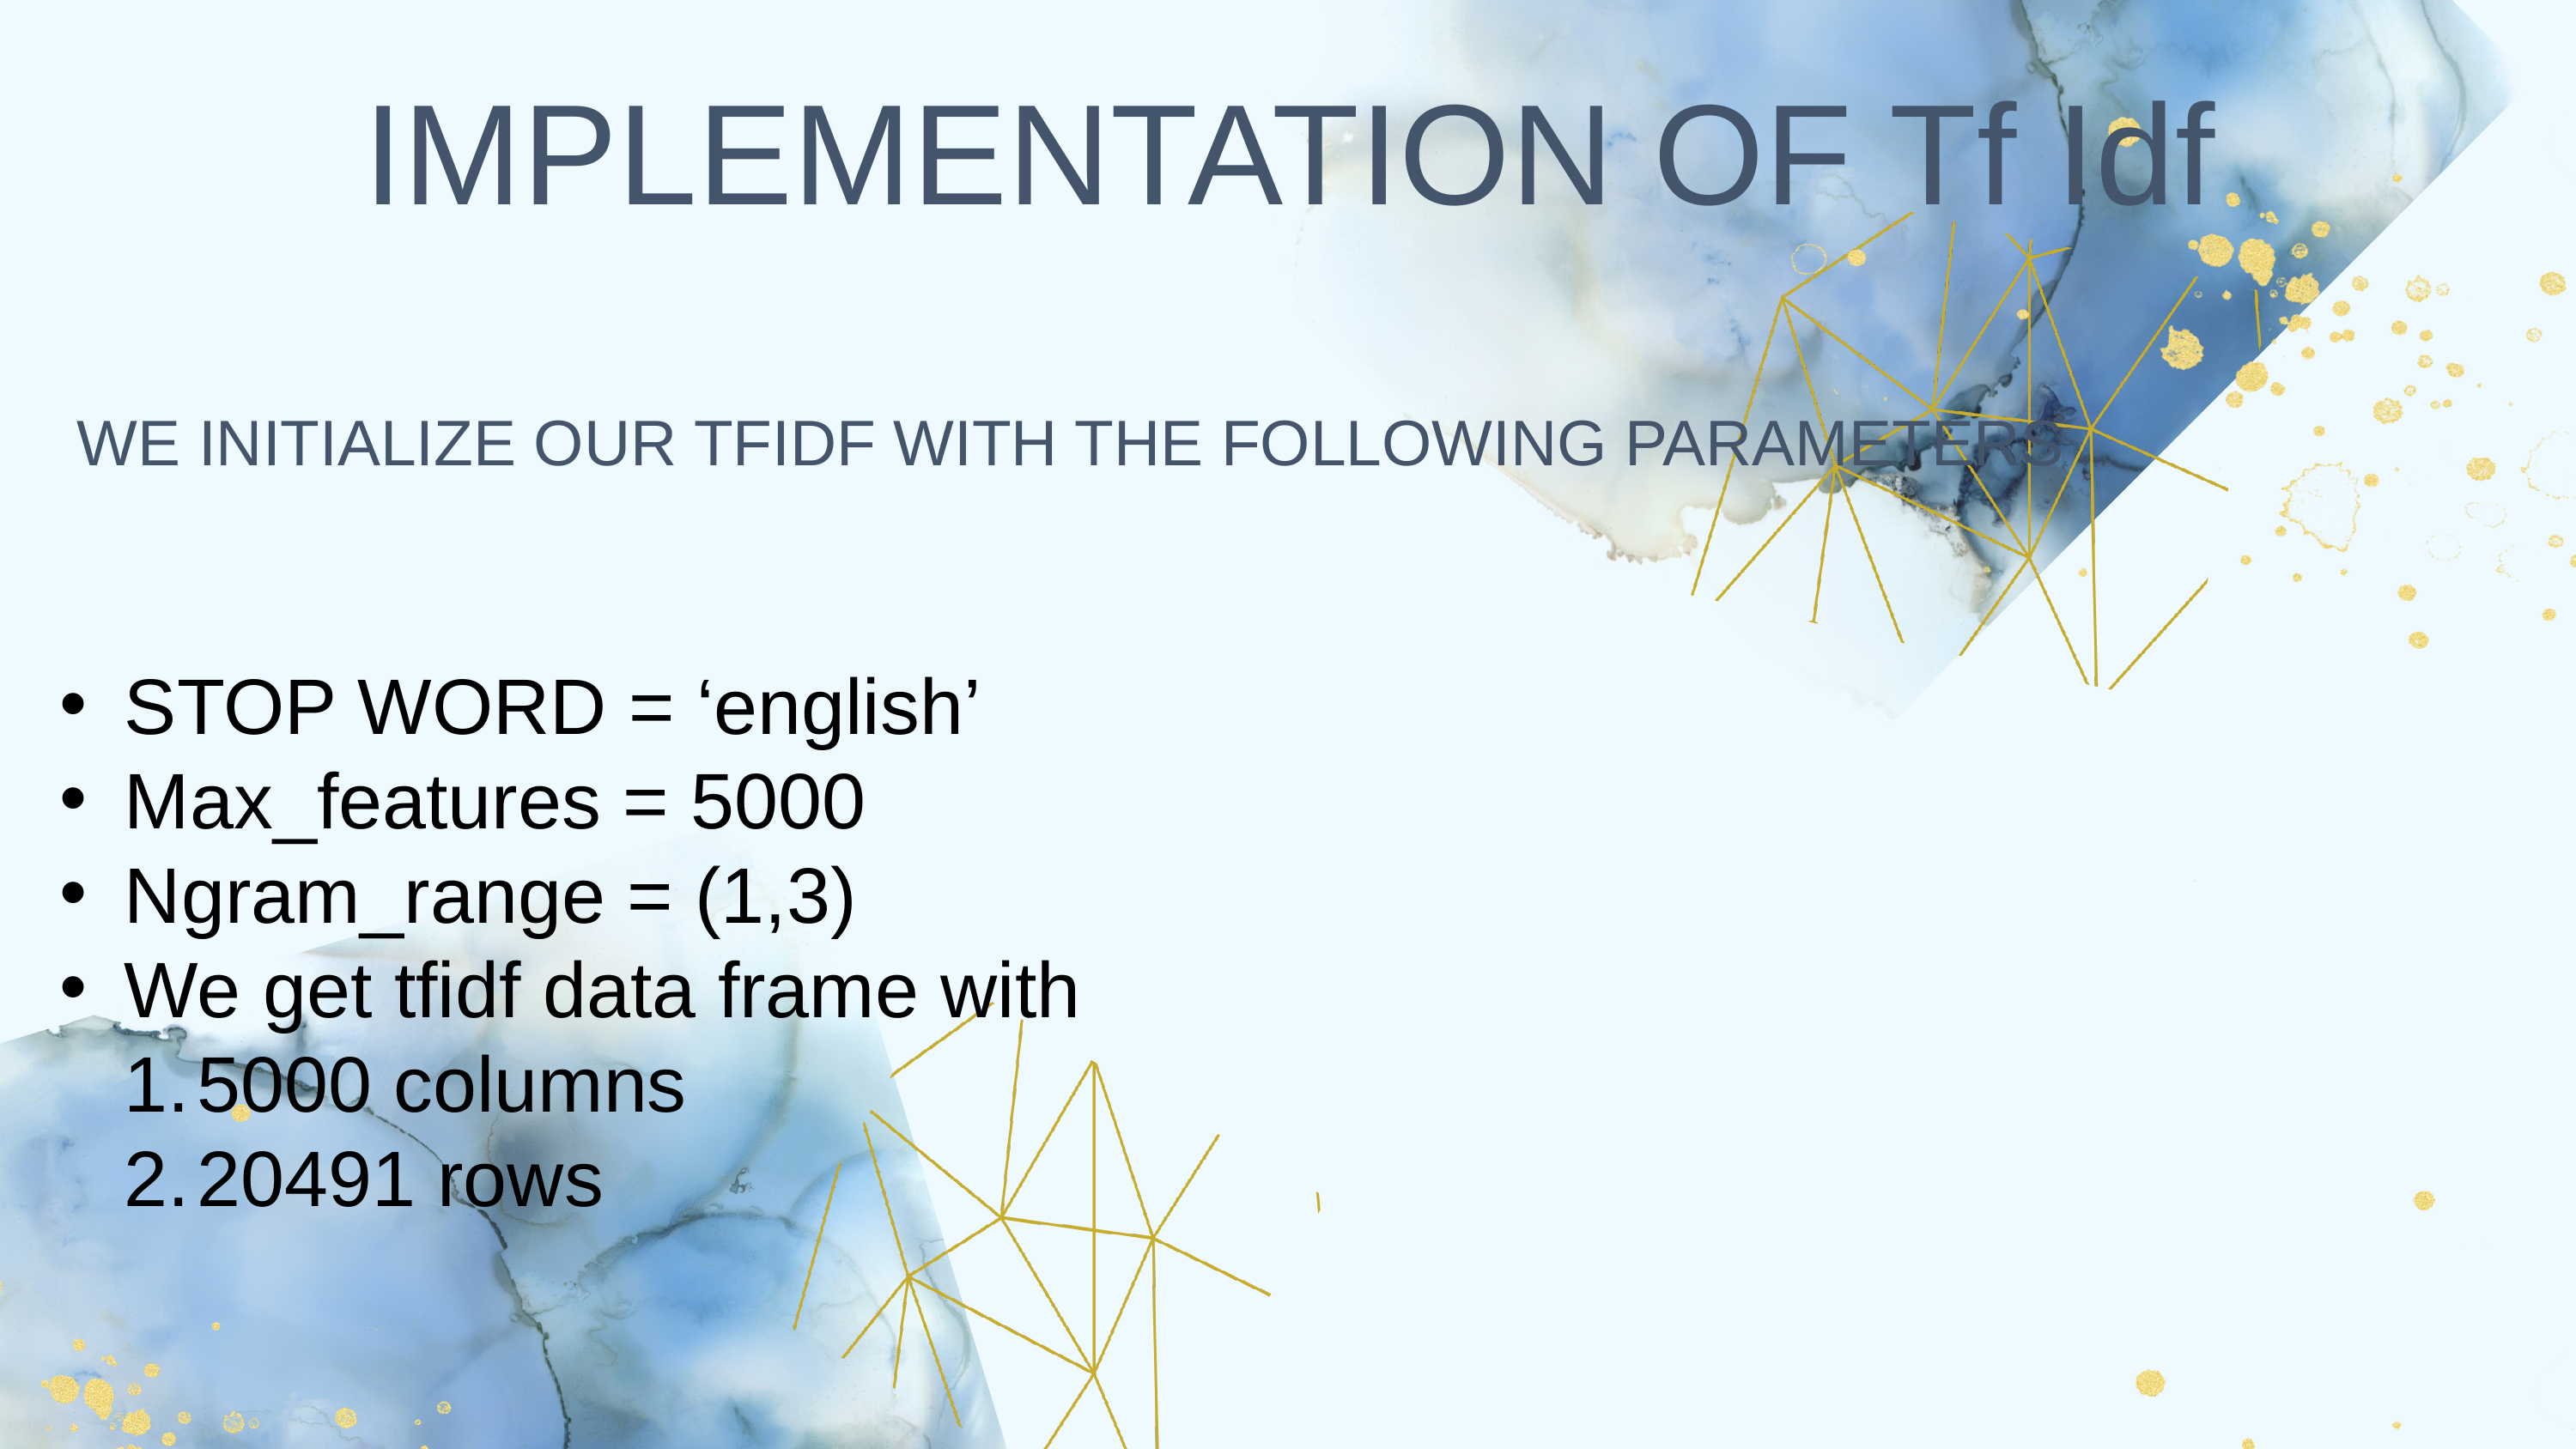

IMPLEMENTATION OF Tf Idf

WE INITIALIZE OUR TFIDF WITH THE FOLLOWING PARAMETERS
STOP WORD = ‘english’
Max_features = 5000
Ngram_range = (1,3)
We get tfidf data frame with
5000 columns
20491 rows